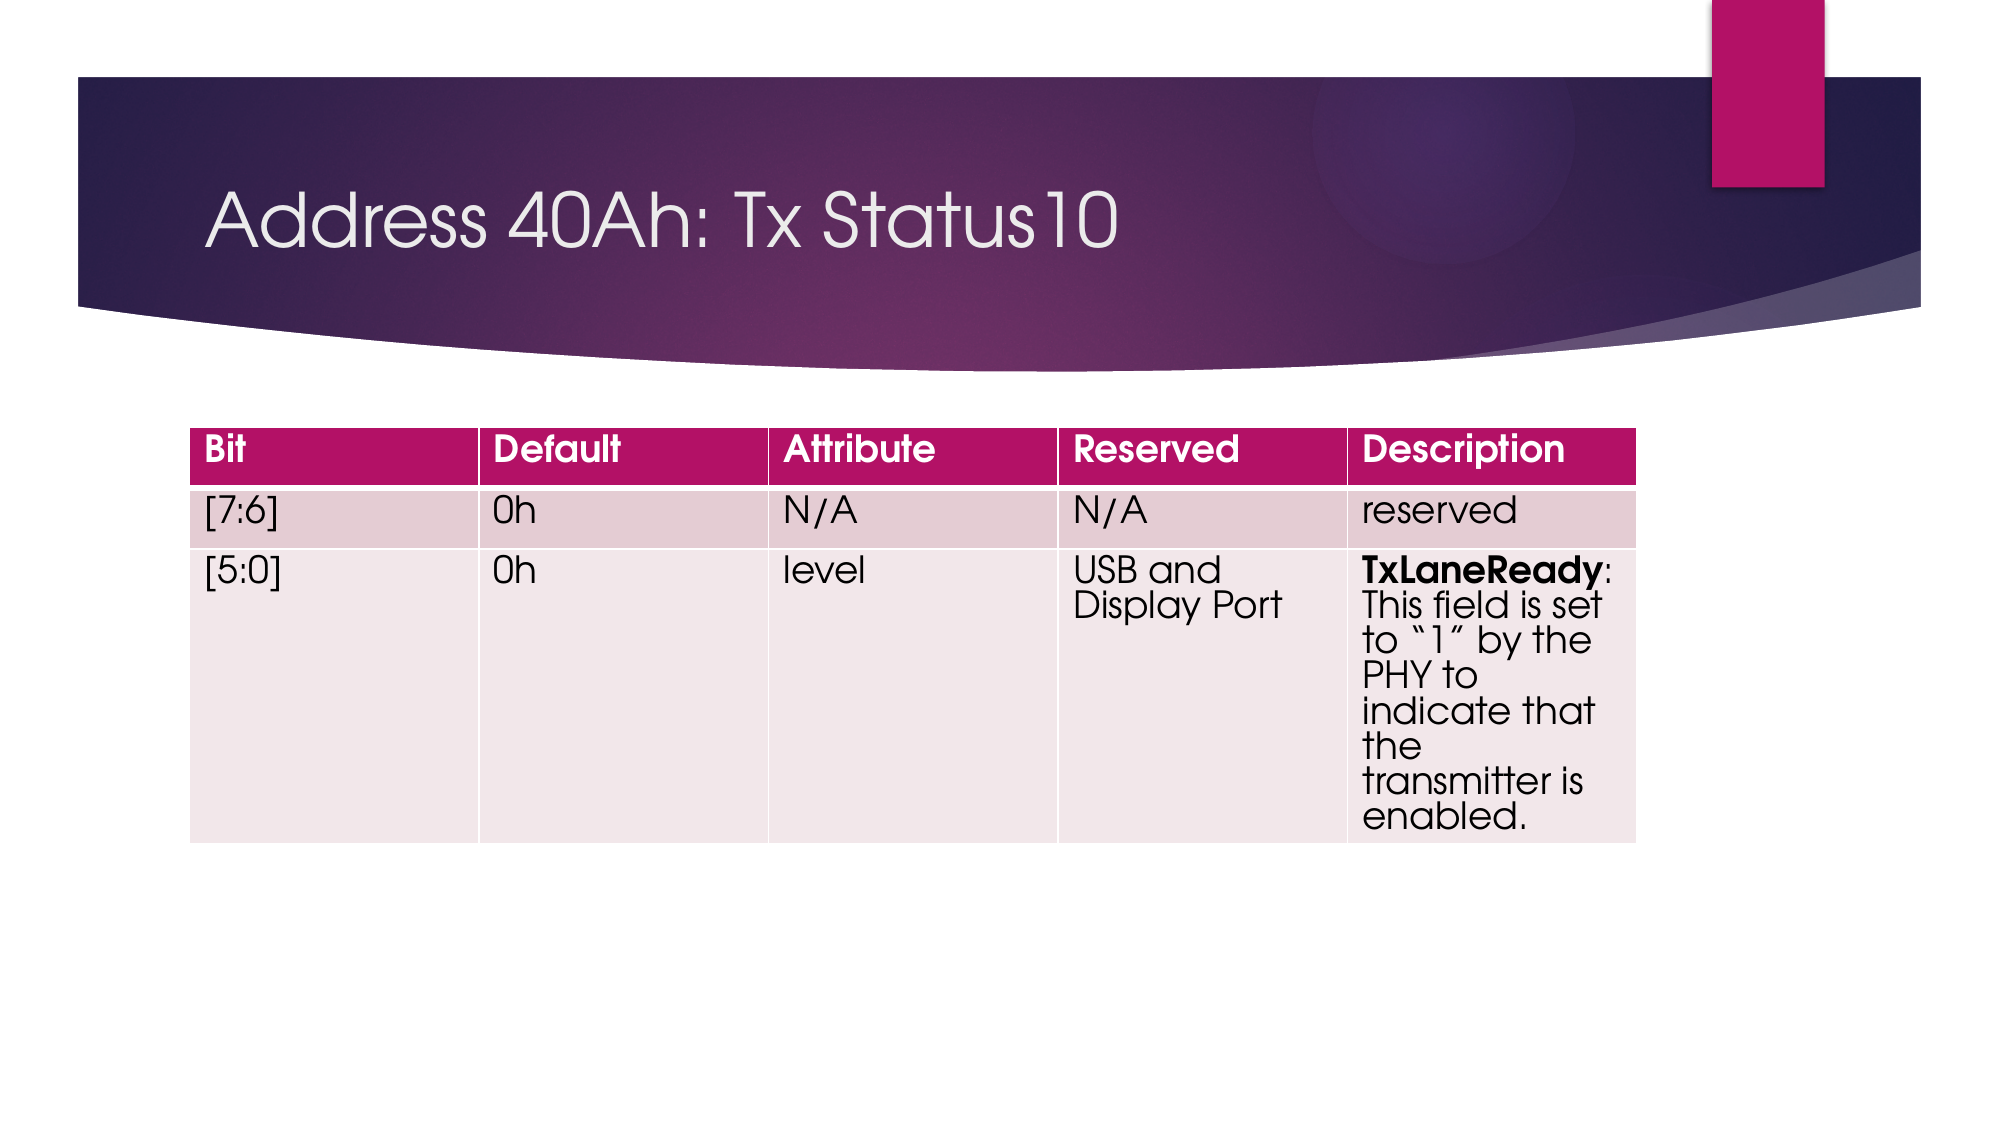

# Address 40Ah: Tx Status10
| Bit | Default | Attribute | Reserved | Description |
| --- | --- | --- | --- | --- |
| [7:6] | 0h | N/A | N/A | reserved |
| [5:0] | 0h | level | USB and Display Port | TxLaneReady: This field is set to “1” by the PHY to indicate that the transmitter is enabled. |